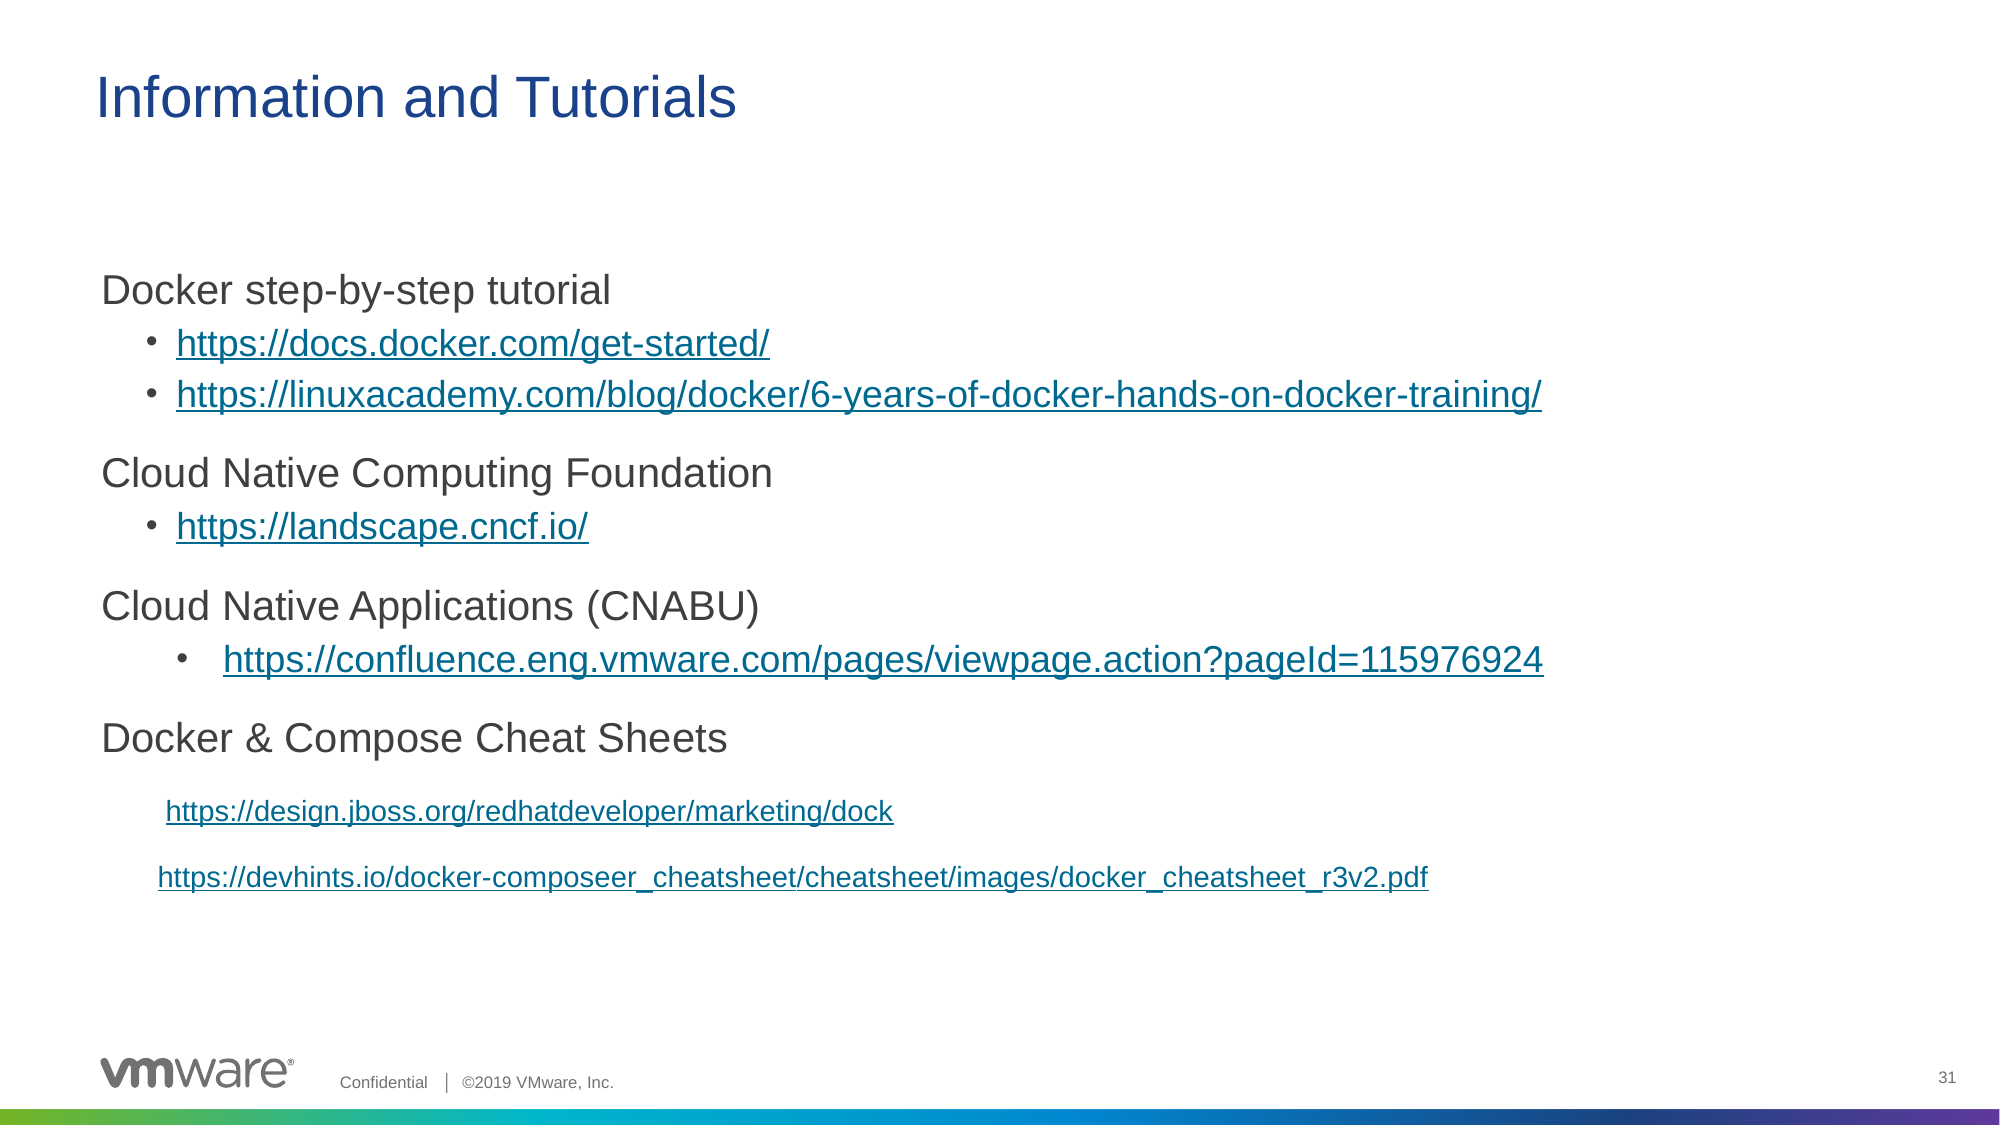

# Information and Tutorials
Docker step-by-step tutorial
https://docs.docker.com/get-started/
https://linuxacademy.com/blog/docker/6-years-of-docker-hands-on-docker-training/
Cloud Native Computing Foundation
https://landscape.cncf.io/
Cloud Native Applications (CNABU)
https://confluence.eng.vmware.com/pages/viewpage.action?pageId=115976924
Docker & Compose Cheat Sheets
 https://design.jboss.org/redhatdeveloper/marketing/dock
https://devhints.io/docker-composeer_cheatsheet/cheatsheet/images/docker_cheatsheet_r3v2.pdf